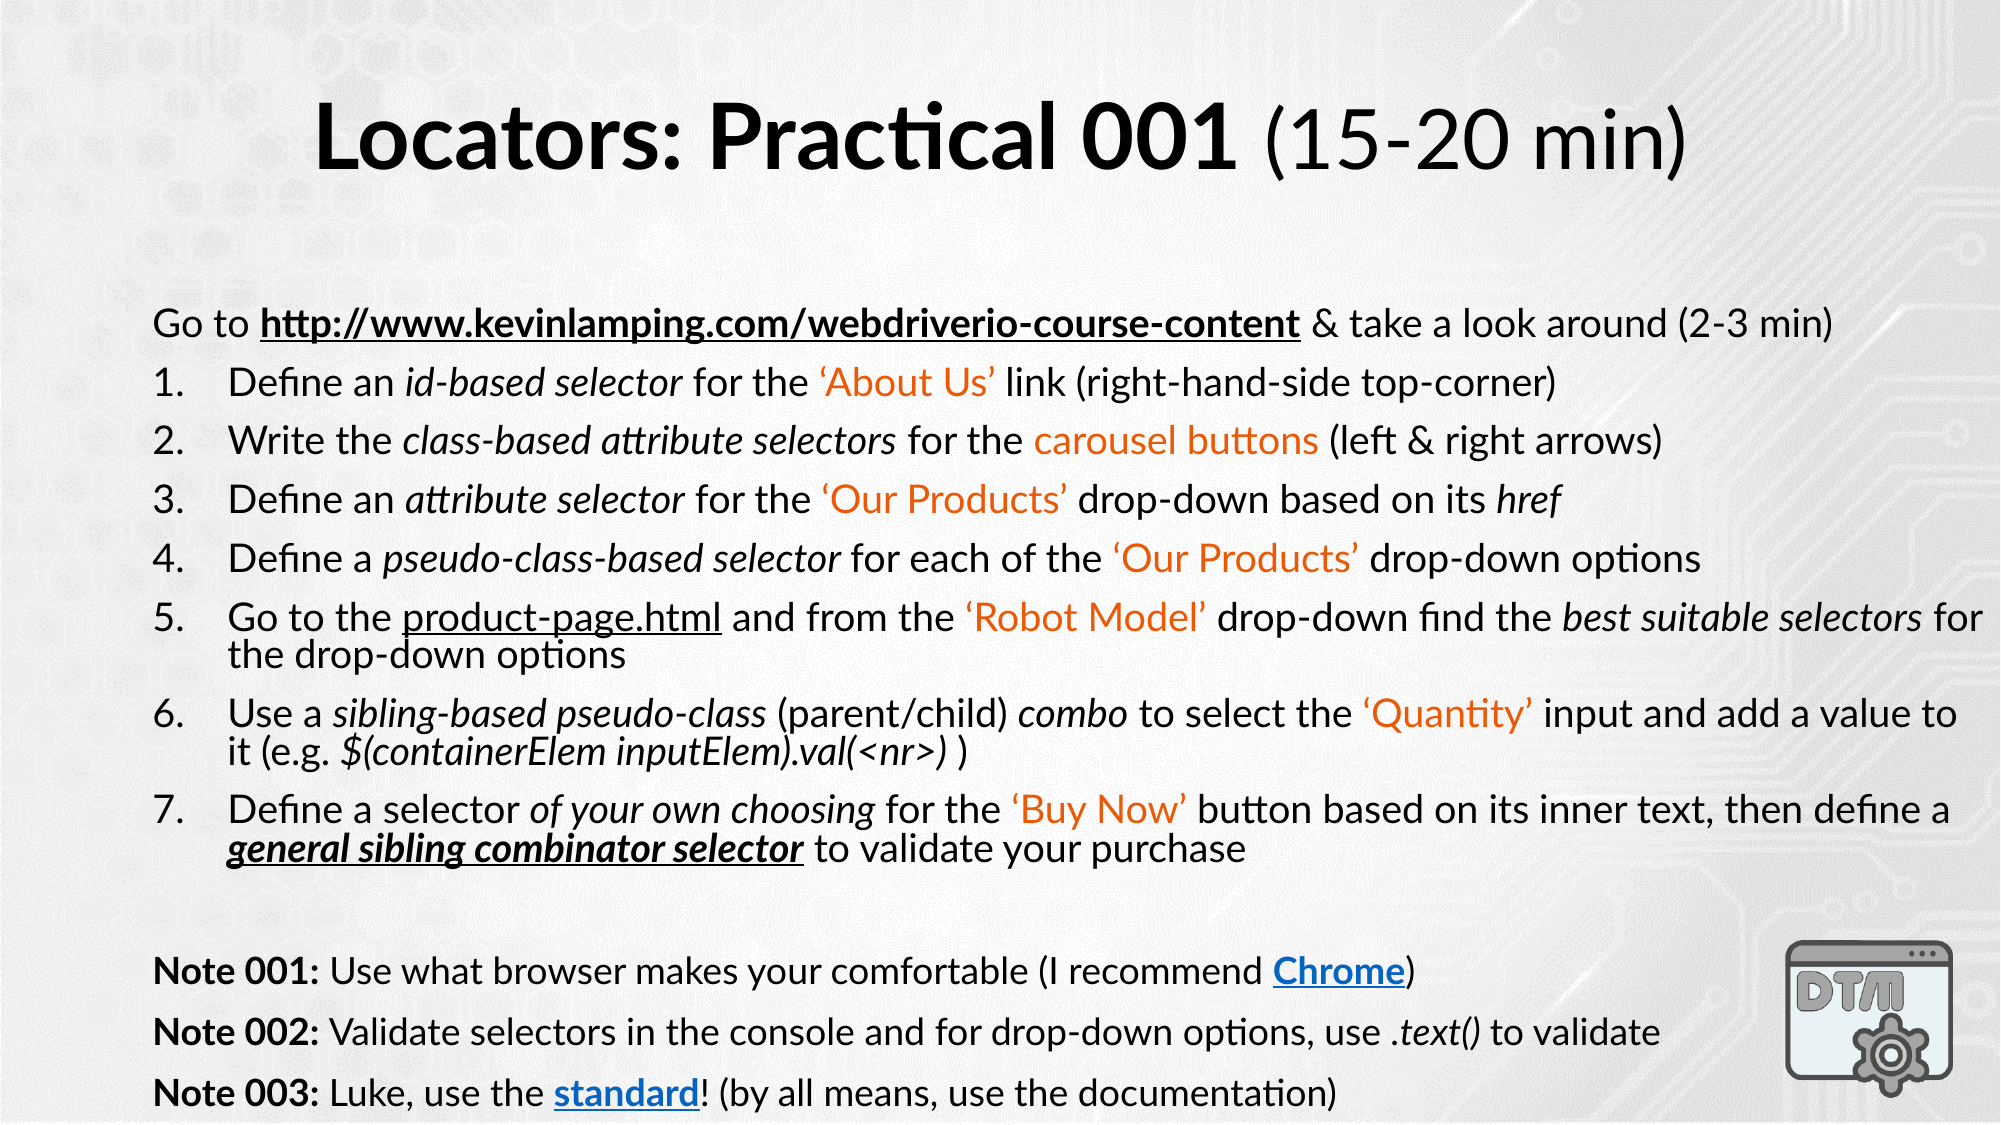

# Locators: Practical 001 (15-20 min)
Go to http://www.kevinlamping.com/webdriverio-course-content & take a look around (2-3 min)
Define an id-based selector for the ‘About Us’ link (right-hand-side top-corner)
Write the class-based attribute selectors for the carousel buttons (left & right arrows)
Define an attribute selector for the ‘Our Products’ drop-down based on its href
Define a pseudo-class-based selector for each of the ‘Our Products’ drop-down options
Go to the product-page.html and from the ‘Robot Model’ drop-down find the best suitable selectors for the drop-down options
Use a sibling-based pseudo-class (parent/child) combo to select the ‘Quantity’ input and add a value to it (e.g. $(containerElem inputElem).val(<nr>) )
Define a selector of your own choosing for the ‘Buy Now’ button based on its inner text, then define a general sibling combinator selector to validate your purchase

Note 001: Use what browser makes your comfortable (I recommend Chrome)
Note 002: Validate selectors in the console and for drop-down options, use .text() to validate
Note 003: Luke, use the standard! (by all means, use the documentation)